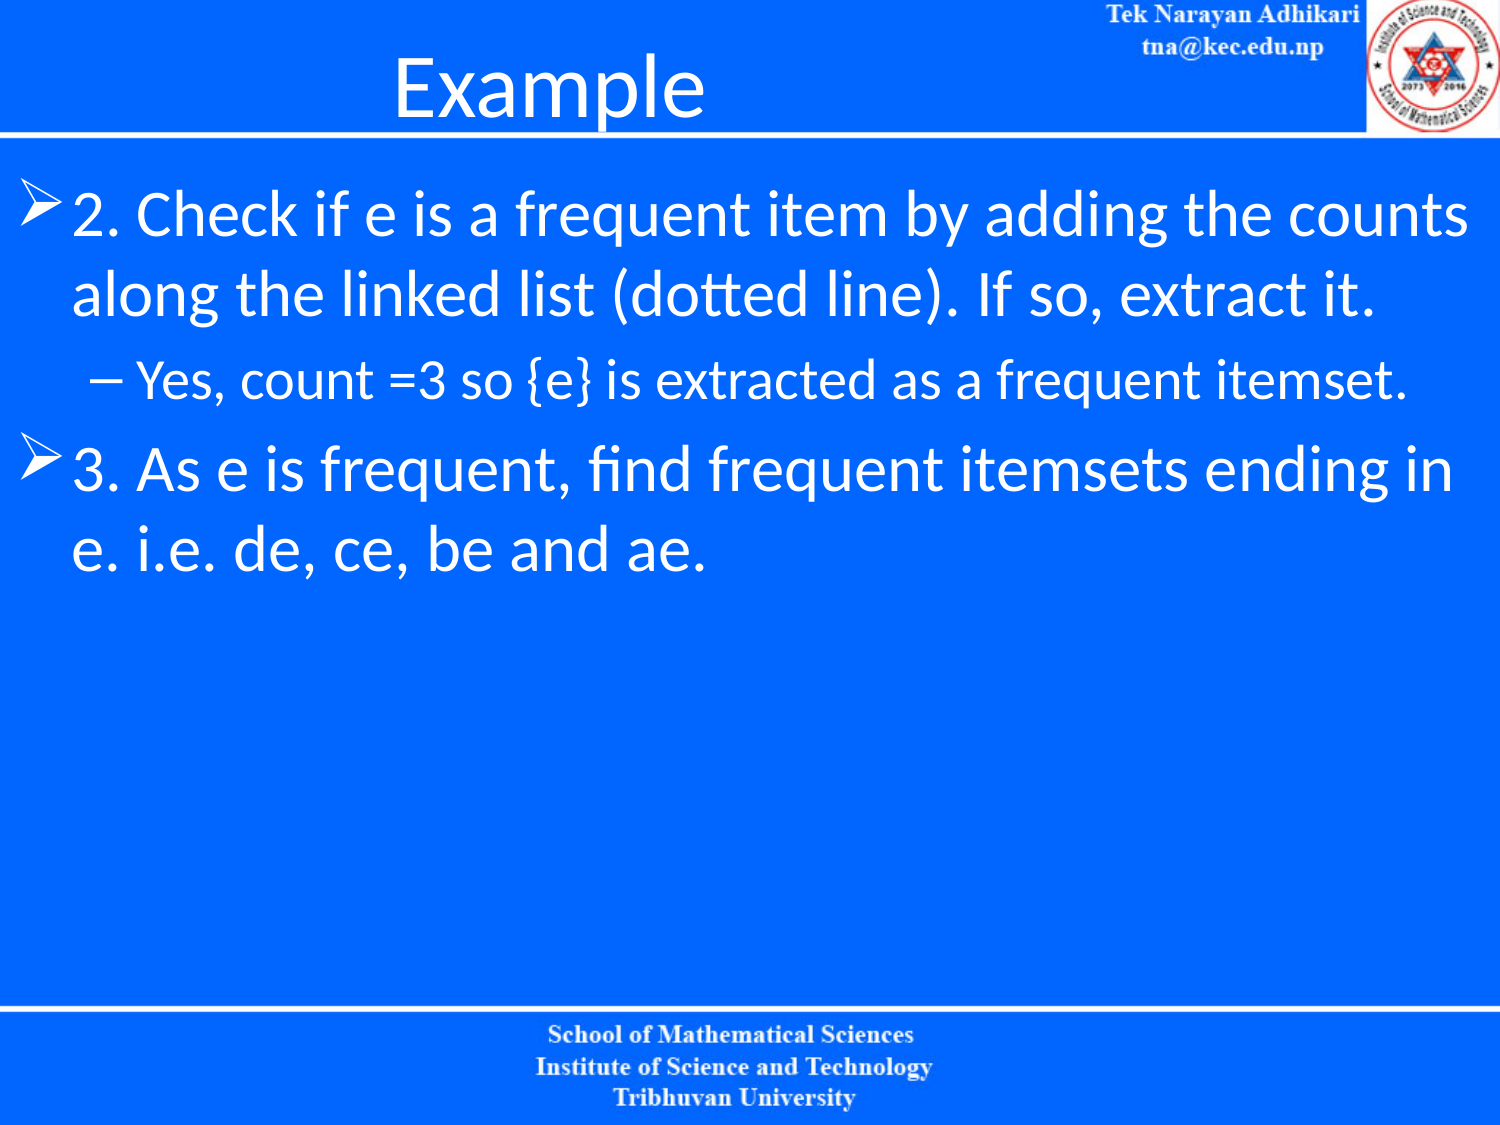

# Example
2. Check if e is a frequent item by adding the counts along the linked list (dotted line). If so, extract it.
Yes, count =3 so {e} is extracted as a frequent itemset.
3. As e is frequent, find frequent itemsets ending in e. i.e. de, ce, be and ae.